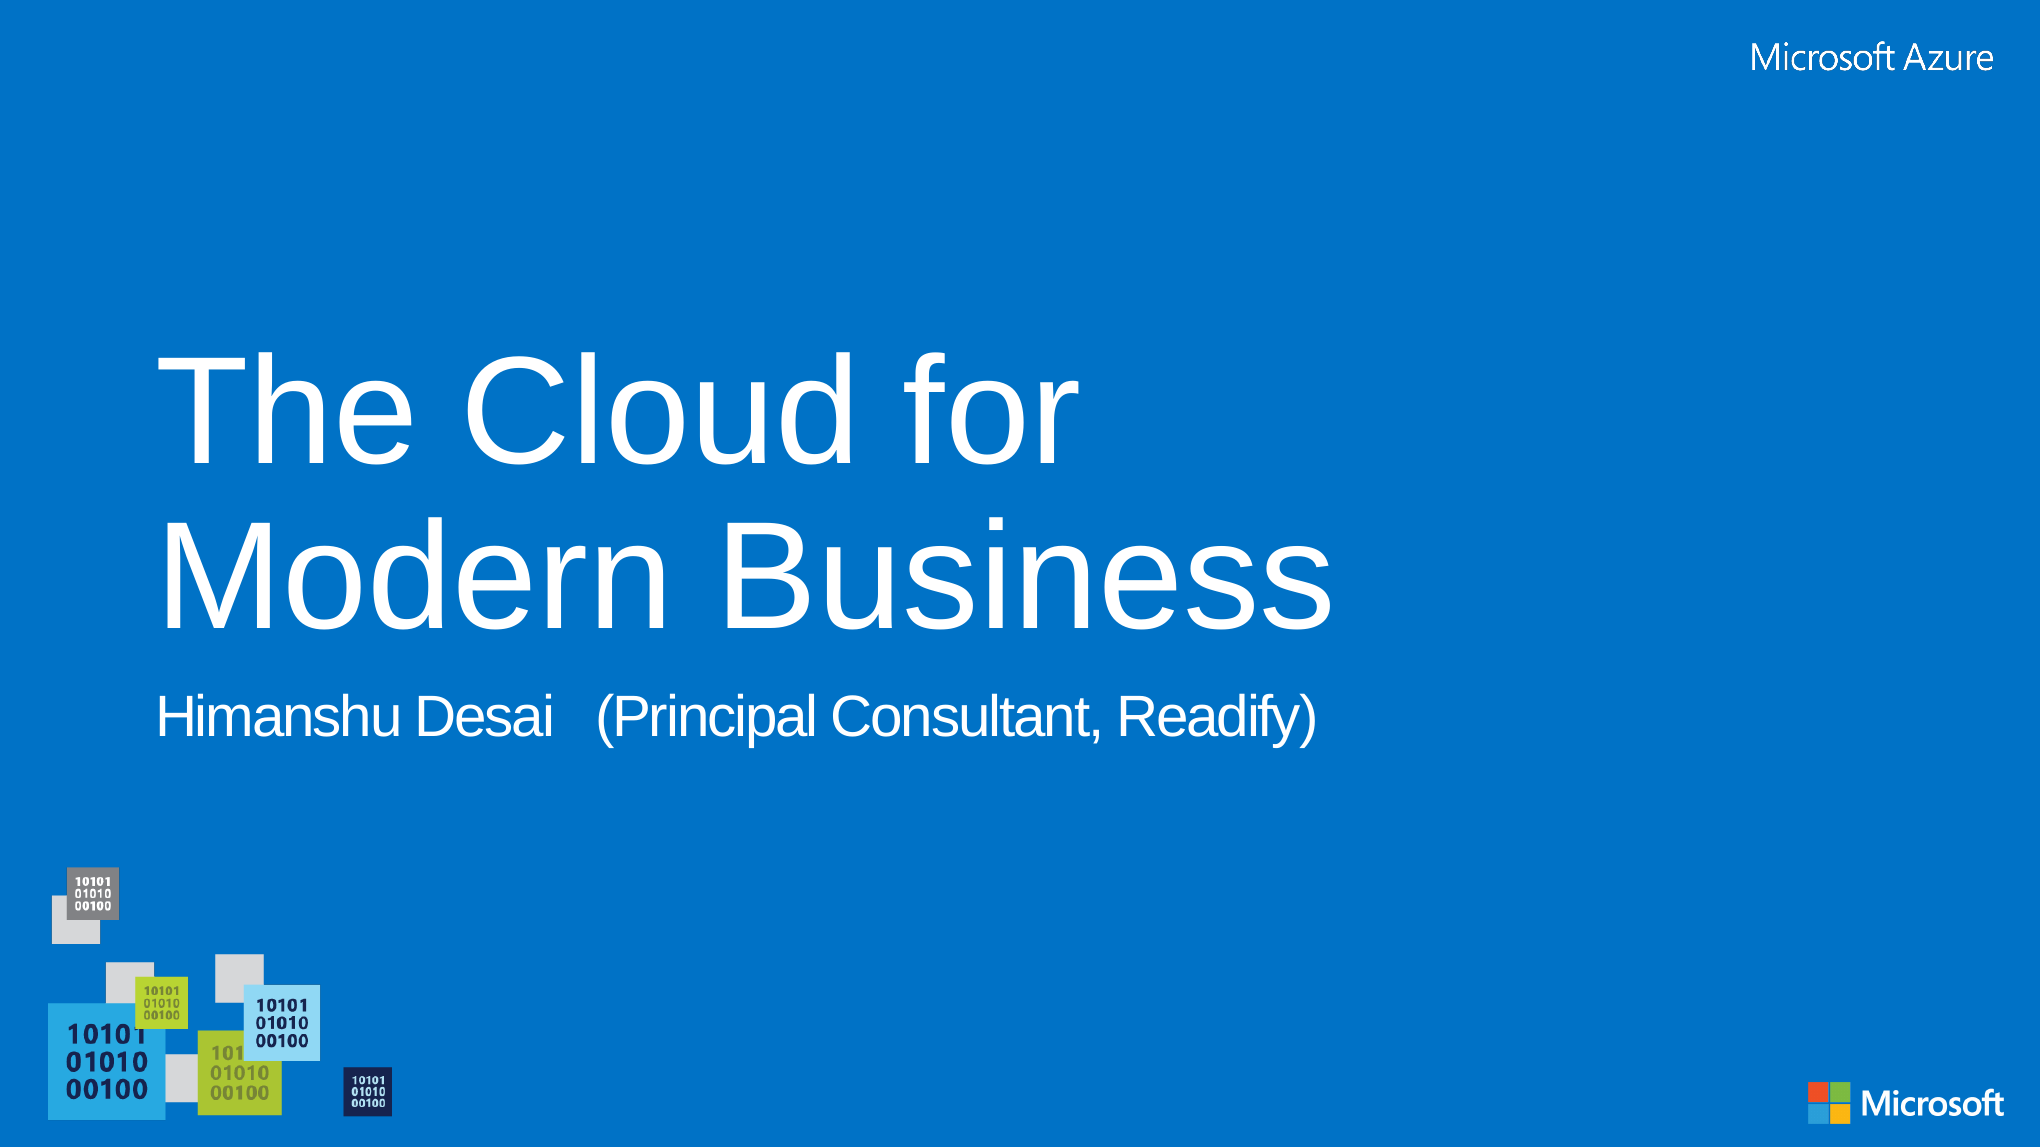

# The Cloud for Modern Business
Himanshu Desai   (Principal Consultant, Readify)